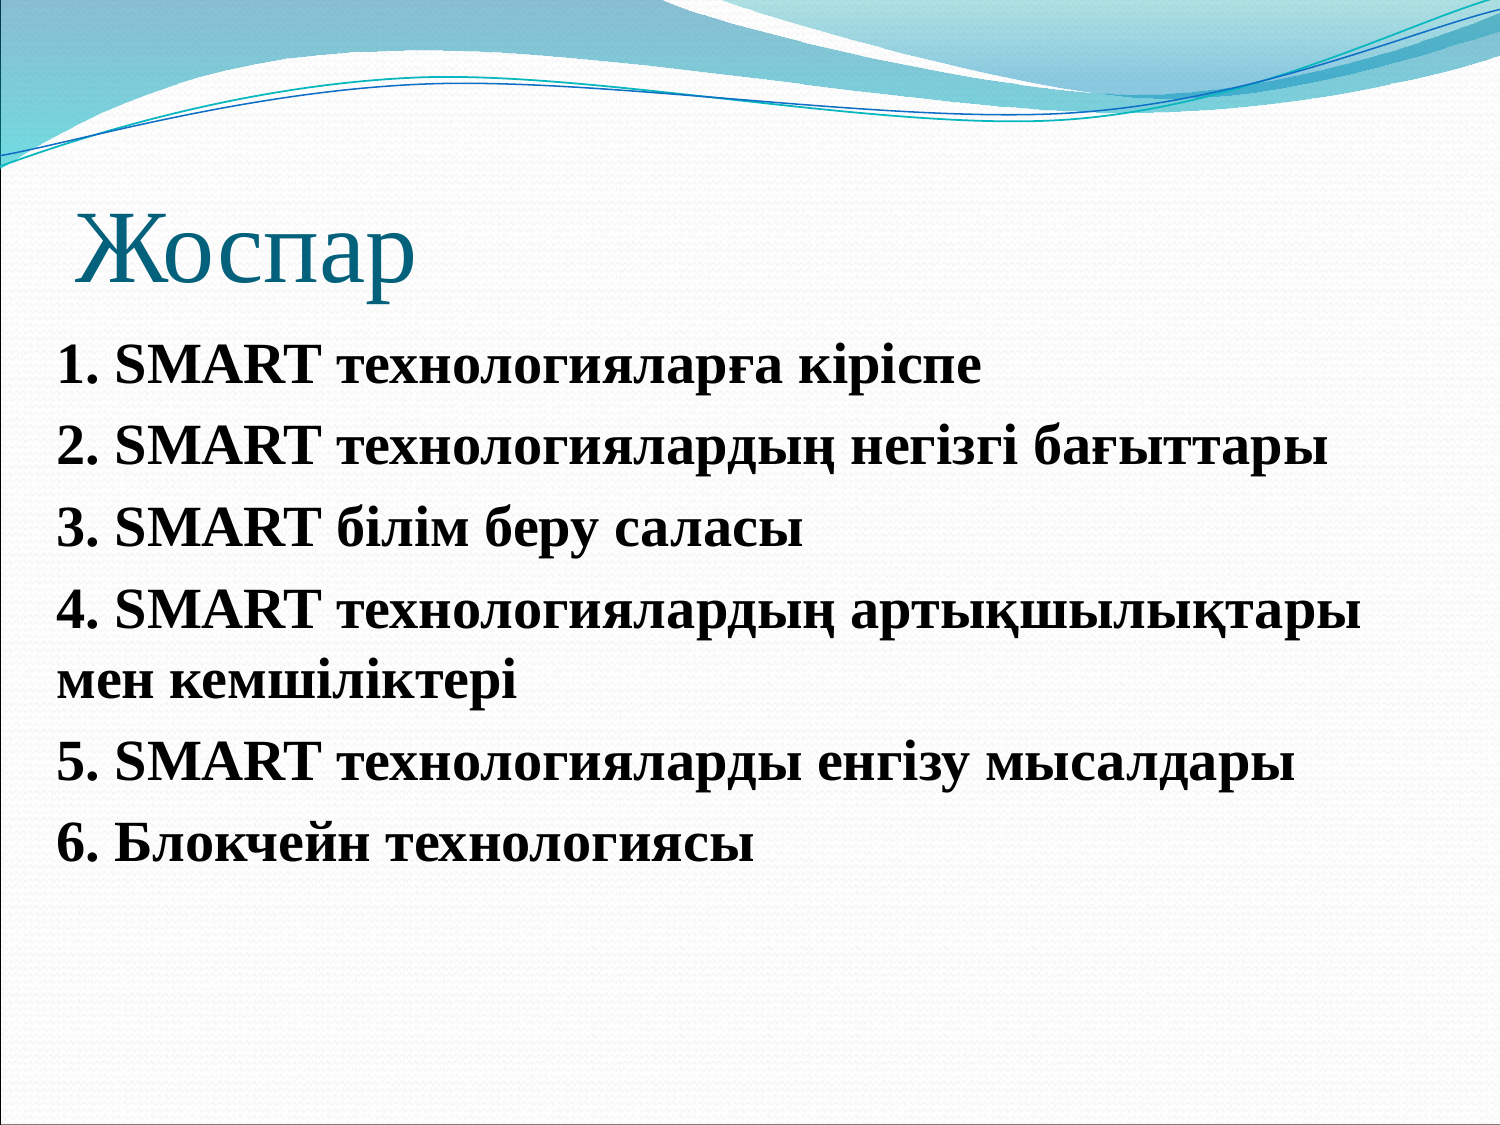

# Жоспар
1. SMART технологияларға кіріспе
2. SMART технологиялардың негізгі бағыттары
3. SMART білім беру саласы
4. SMART технологиялардың артықшылықтары мен кемшіліктері
5. SMART технологияларды енгізу мысалдары
6. Блокчейн технологиясы